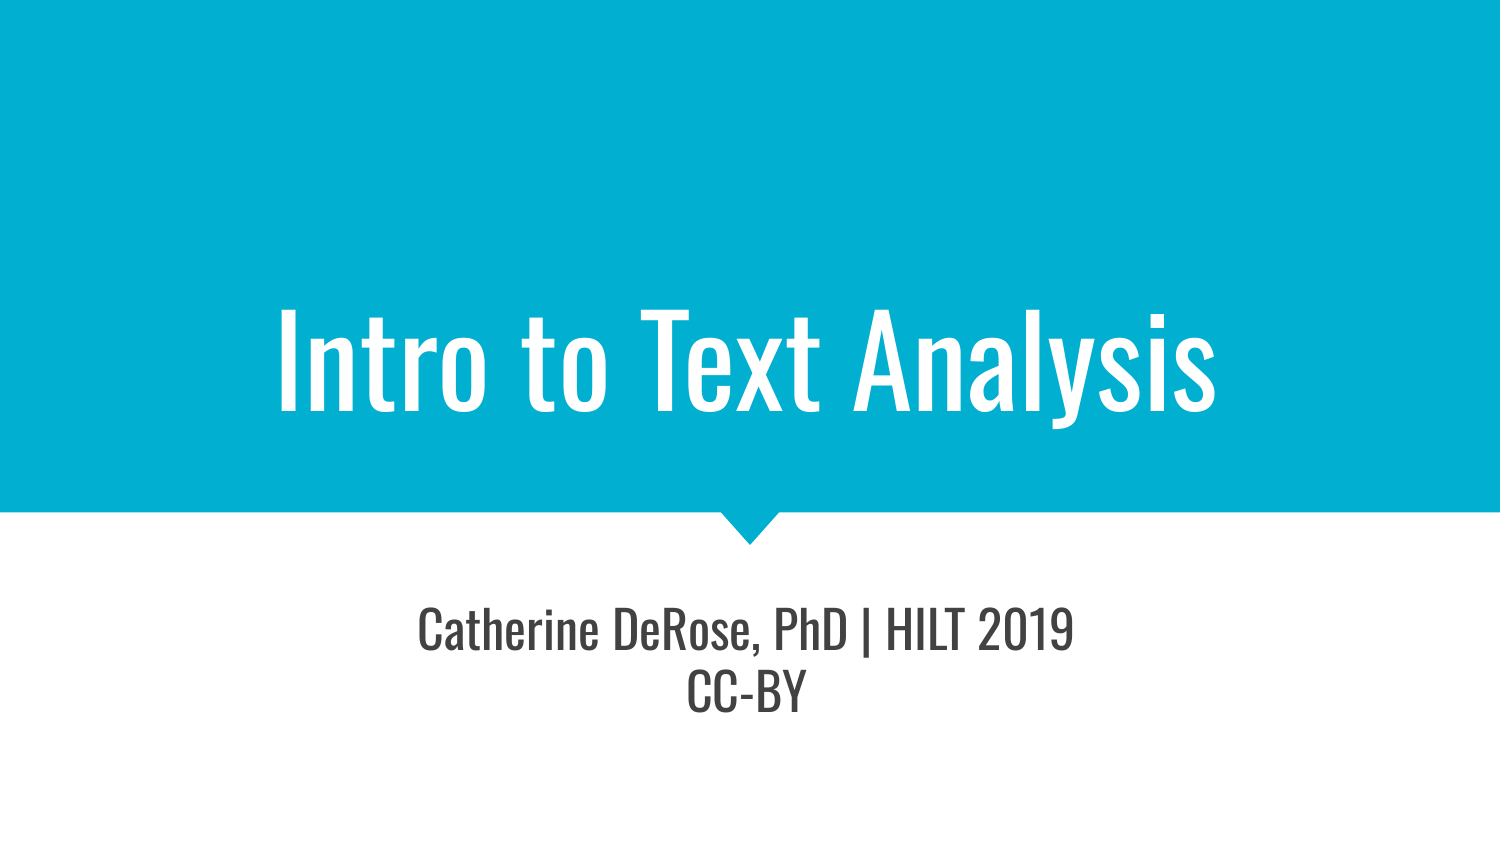

# Intro to Text Analysis
Catherine DeRose, PhD | HILT 2019
CC-BY